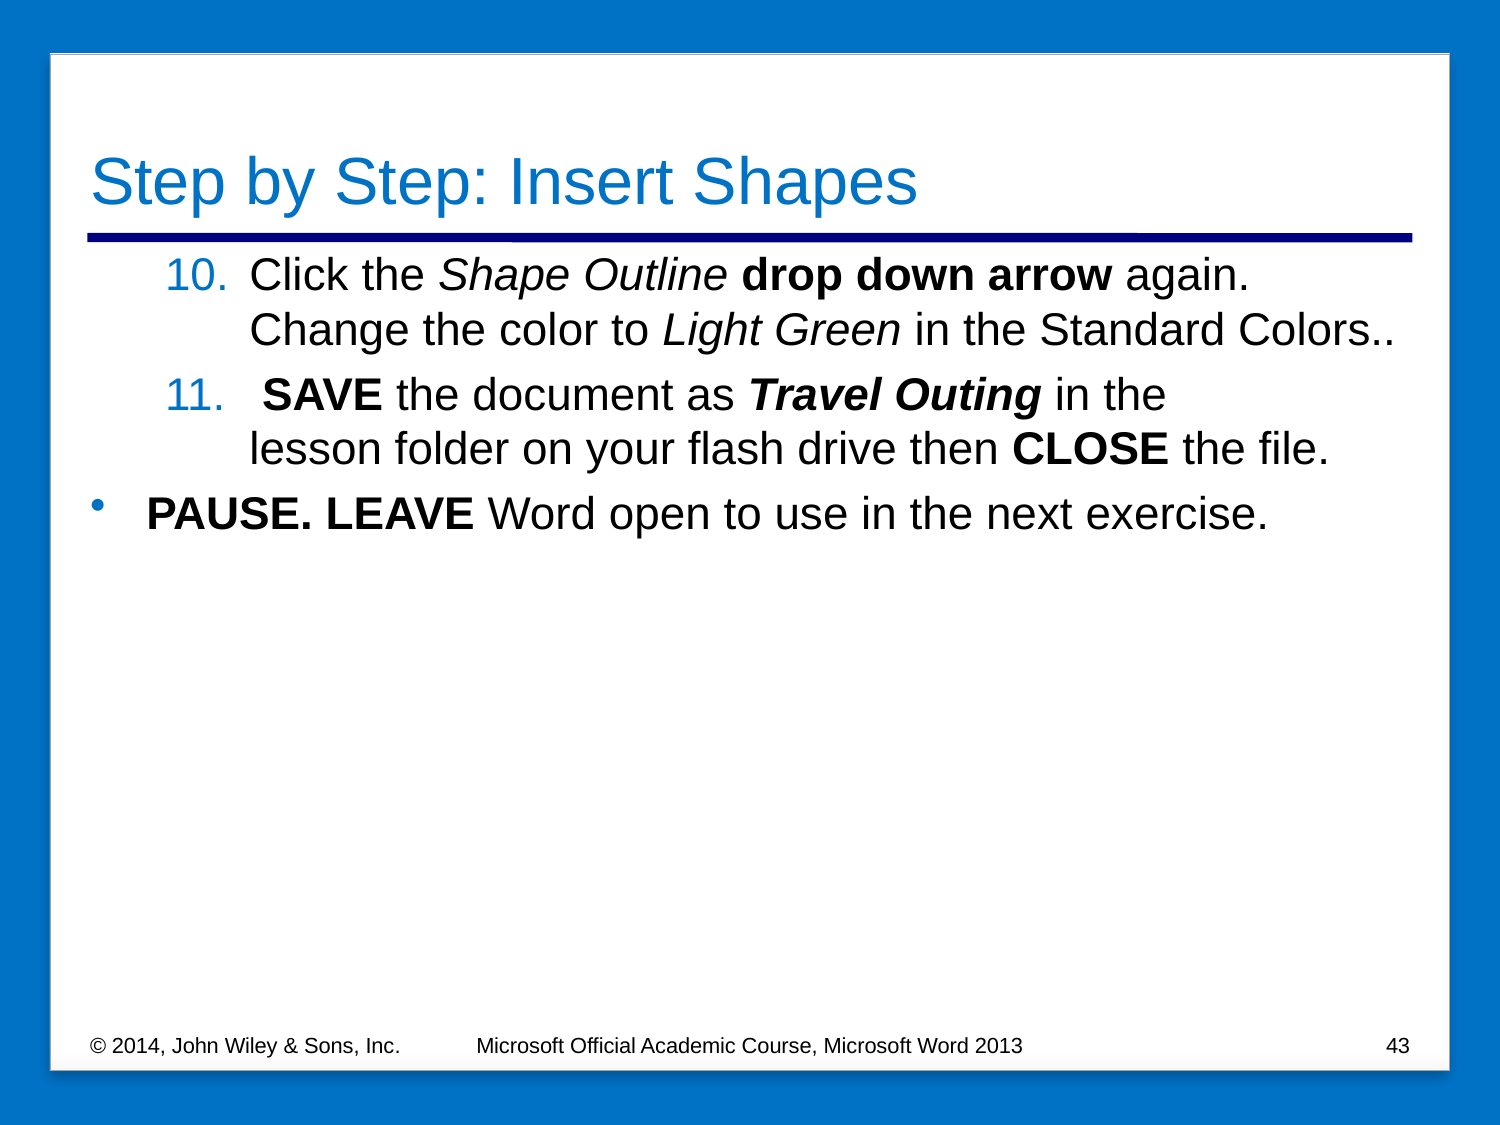

# Step by Step: Insert Shapes
Click the Shape Outline drop down arrow again. Change the color to Light Green in the Standard Colors..
 SAVE the document as Travel Outing in the
lesson folder on your flash drive then CLOSE the file.
PAUSE. LEAVE Word open to use in the next exercise.
© 2014, John Wiley & Sons, Inc.
Microsoft Official Academic Course, Microsoft Word 2013
43